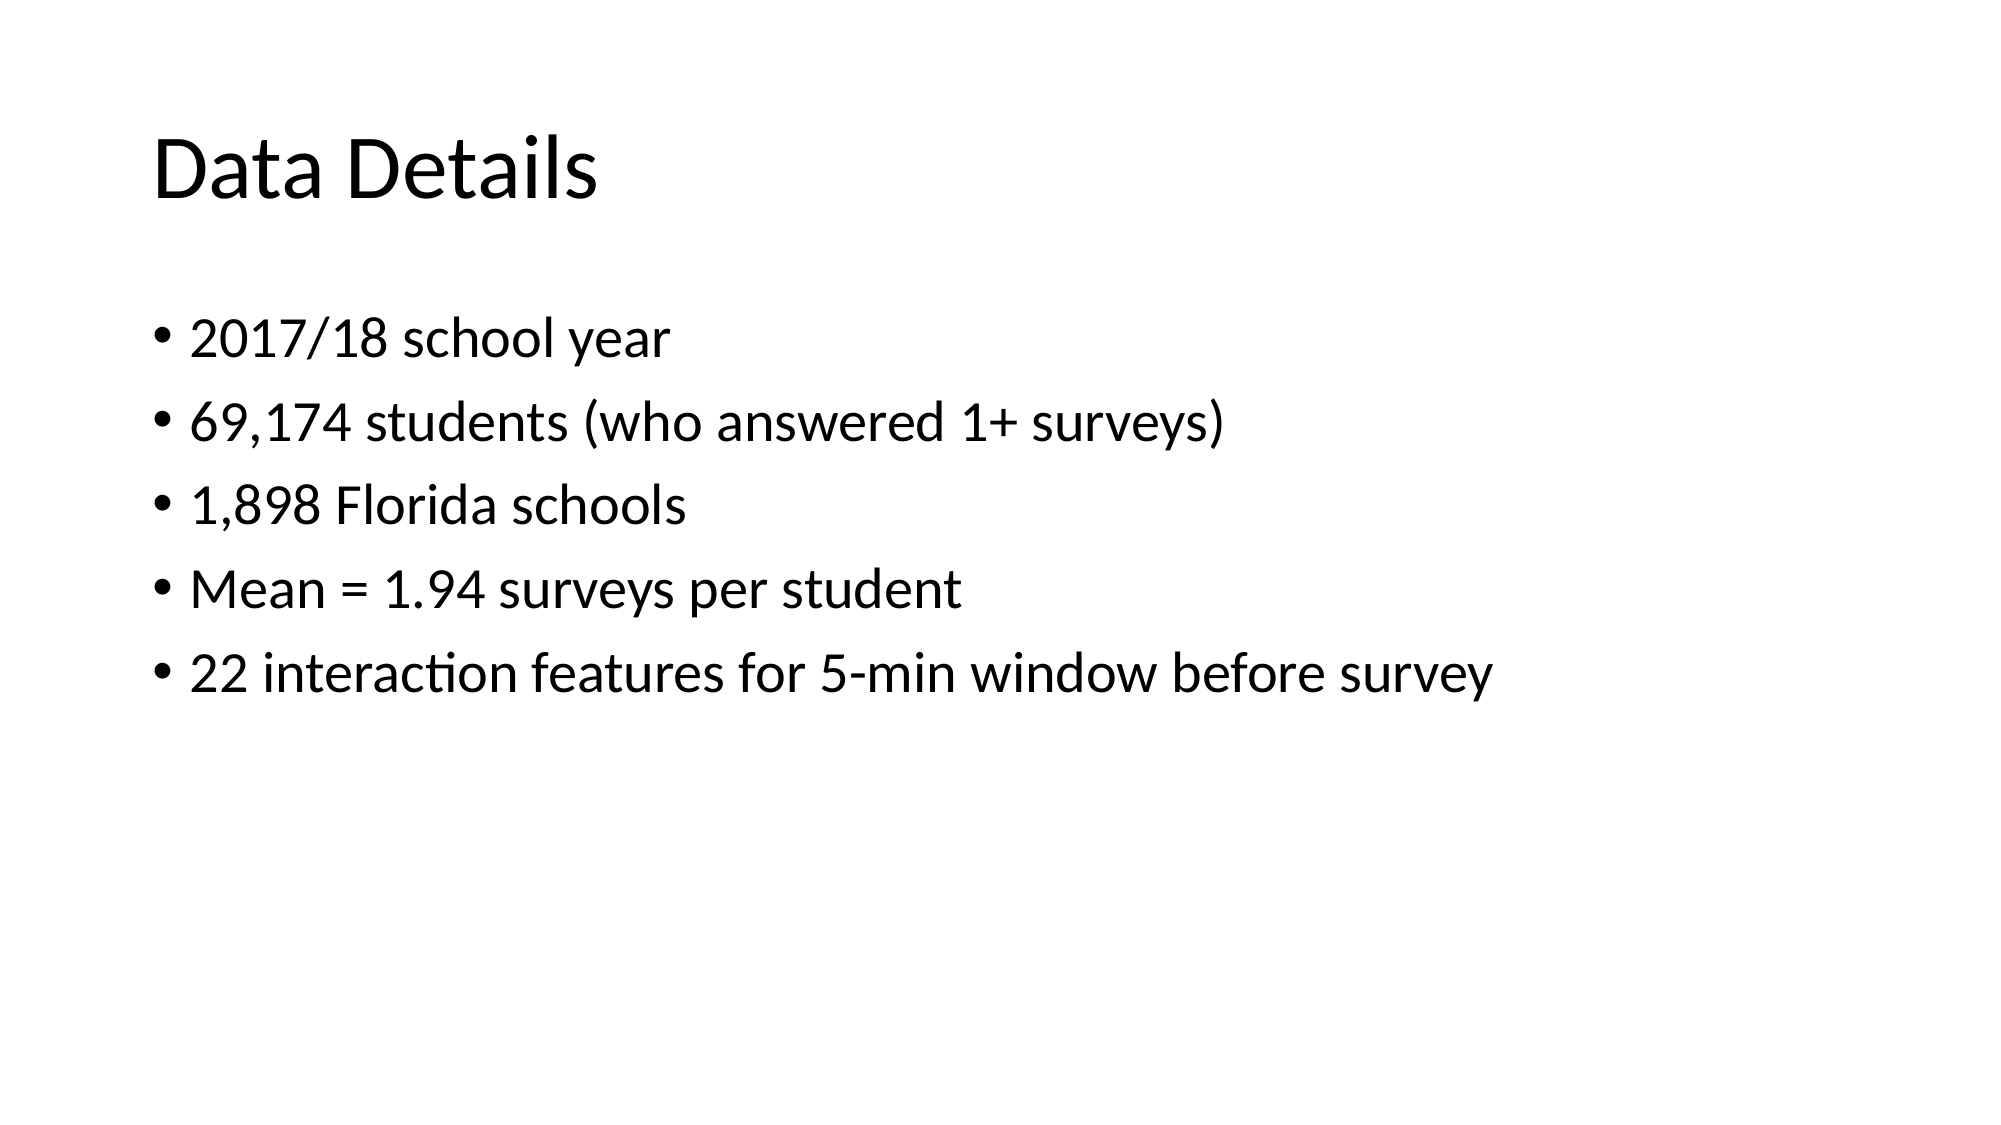

# Data Details
2017/18 school year
69,174 students (who answered 1+ surveys)
1,898 Florida schools
Mean = 1.94 surveys per student
22 interaction features for 5-min window before survey